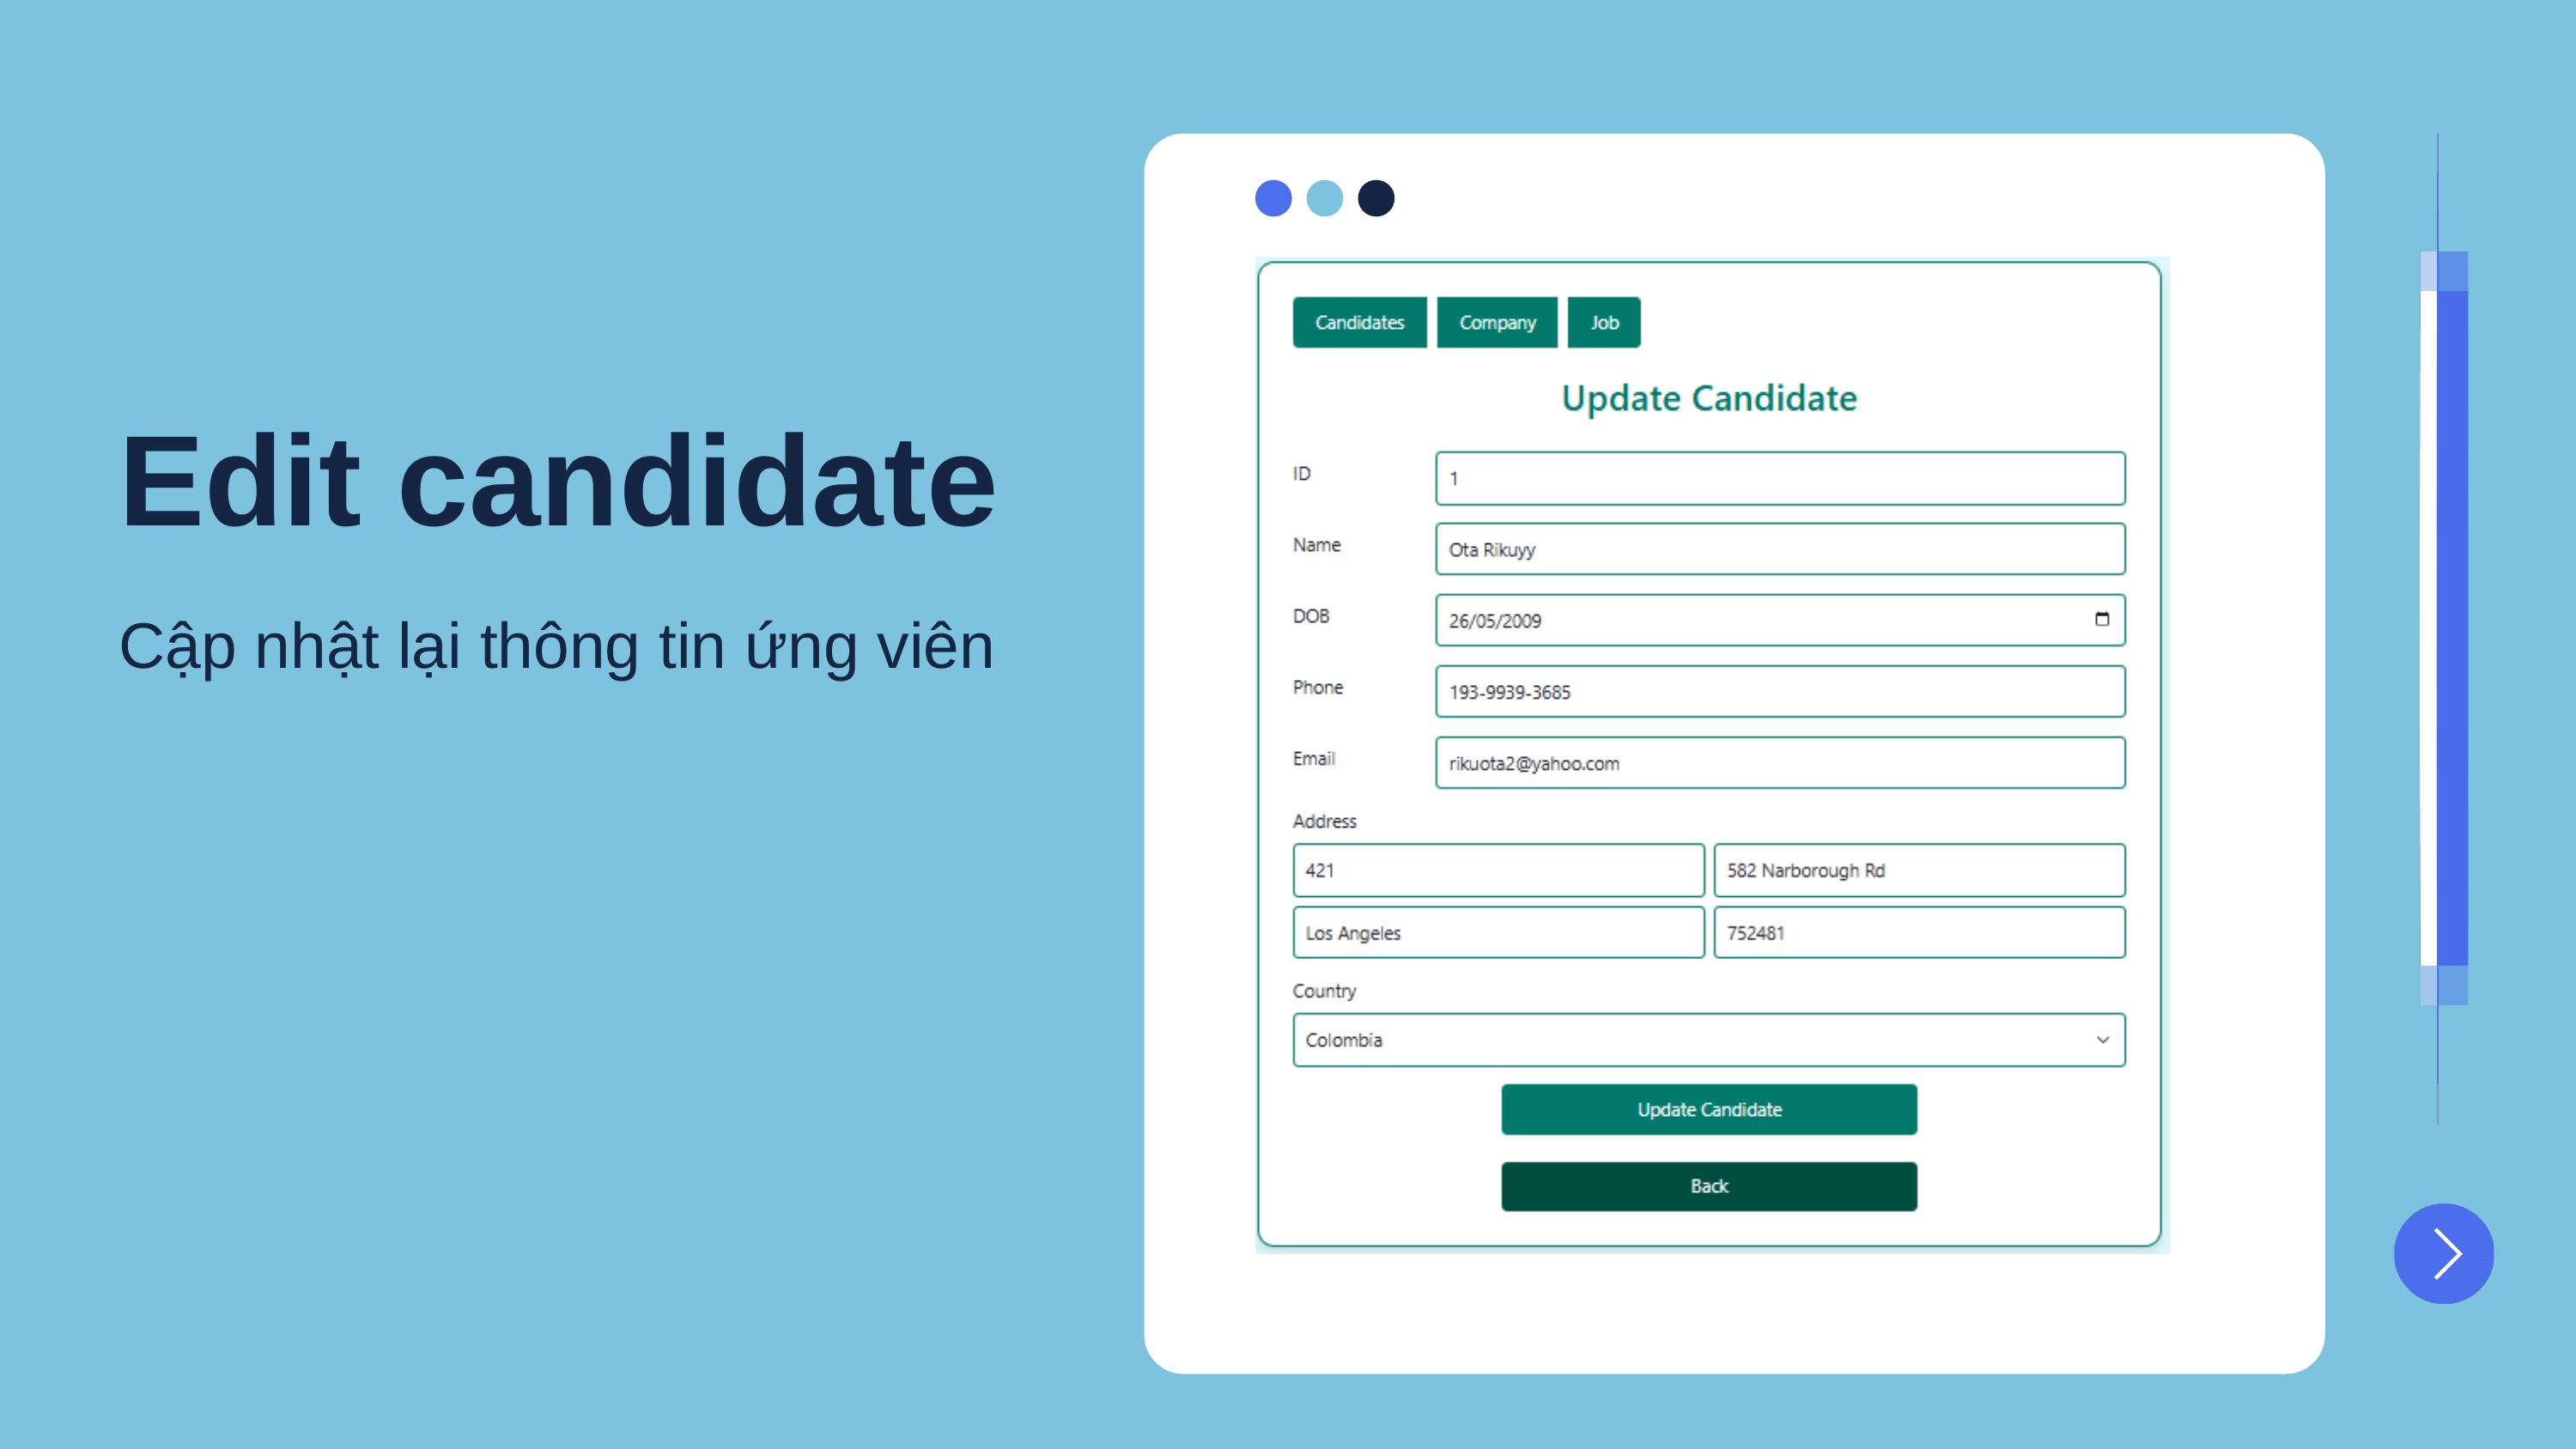

Edit candidate
Cập nhật lại thông tin ứng viên